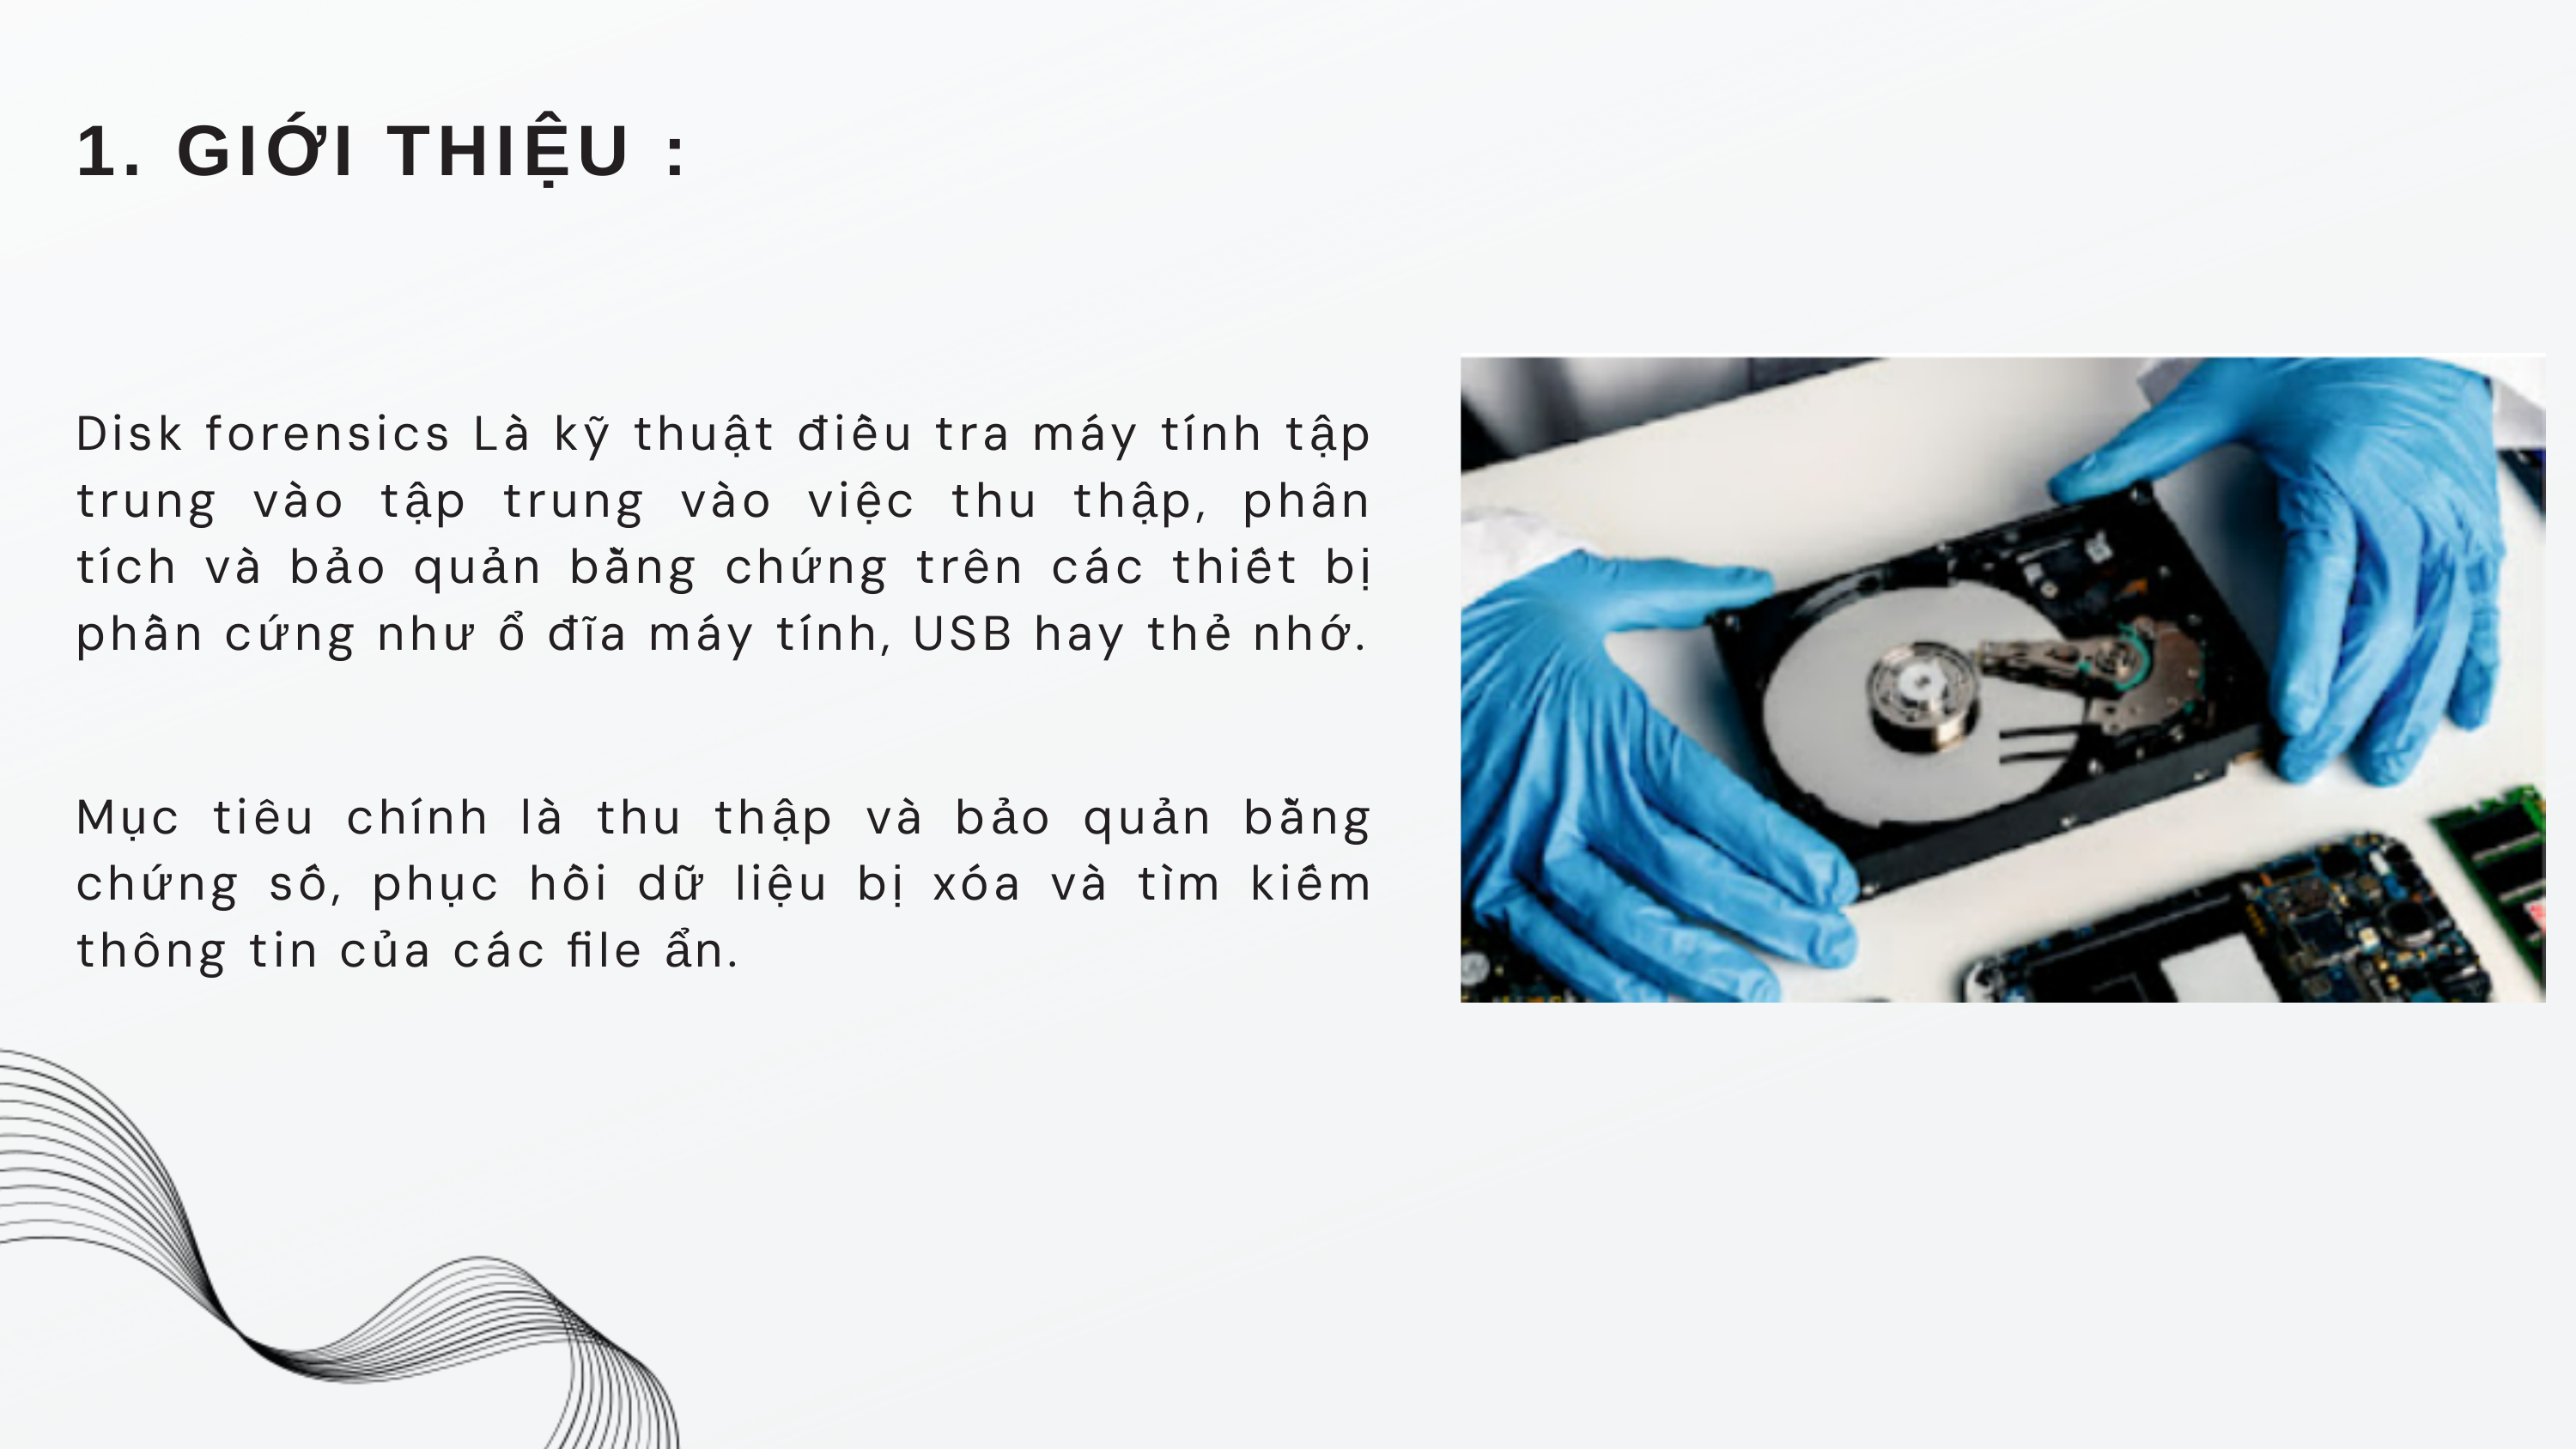

1. GIỚI THIỆU :

Disk forensics Là kỹ thuật điều tra máy tính tập trung vào tập trung vào việc thu thập, phân tích và bảo quản bằng chứng trên các thiết bị phần cứng như ổ đĩa máy tính, USB hay thẻ nhớ.
Mục tiêu chính là thu thập và bảo quản bằng chứng số, phục hồi dữ liệu bị xóa và tìm kiếm thông tin của các file ẩn.